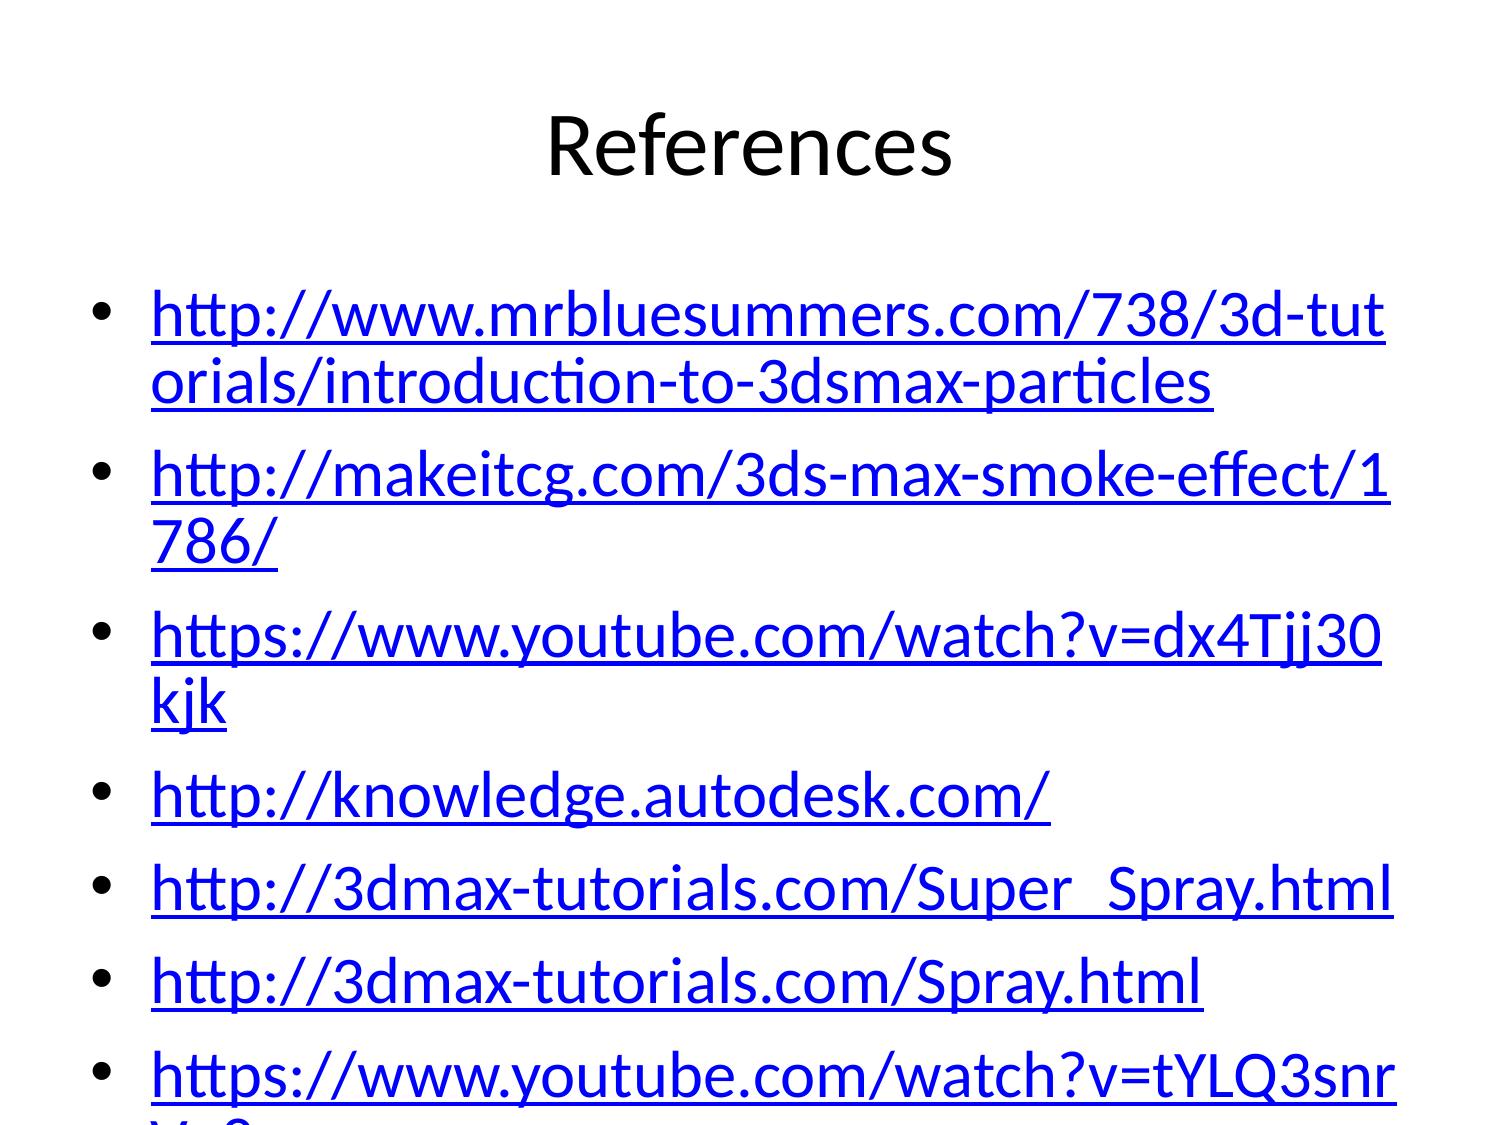

# References
http://www.mrbluesummers.com/738/3d-tutorials/introduction-to-3dsmax-particles
http://makeitcg.com/3ds-max-smoke-effect/1786/
https://www.youtube.com/watch?v=dx4Tjj30kjk
http://knowledge.autodesk.com/
http://3dmax-tutorials.com/Super_Spray.html
http://3dmax-tutorials.com/Spray.html
https://www.youtube.com/watch?v=tYLQ3snrV_8